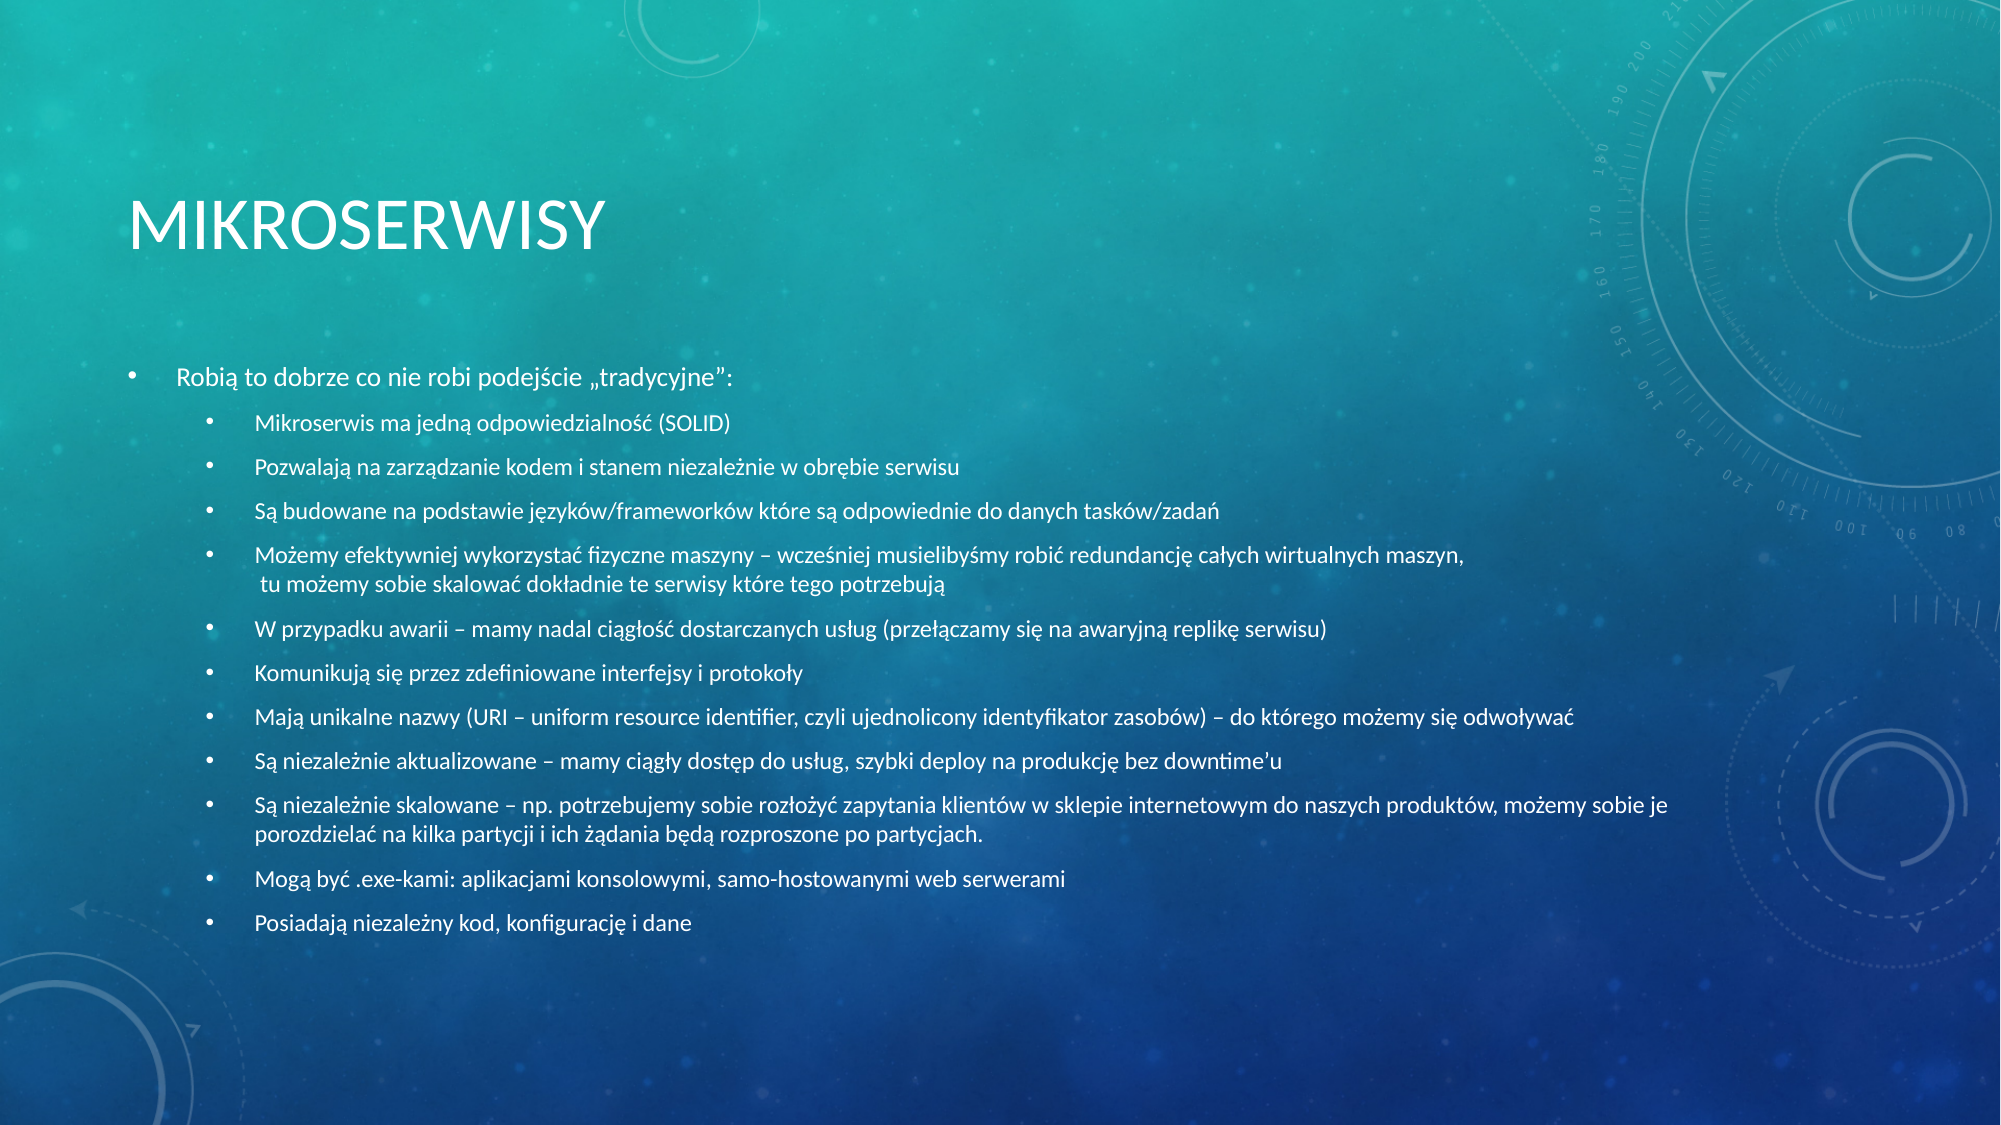

# Mikroserwisy
Robią to dobrze co nie robi podejście „tradycyjne”:
Mikroserwis ma jedną odpowiedzialność (SOLID)
Pozwalają na zarządzanie kodem i stanem niezależnie w obrębie serwisu
Są budowane na podstawie języków/frameworków które są odpowiednie do danych tasków/zadań
Możemy efektywniej wykorzystać fizyczne maszyny – wcześniej musielibyśmy robić redundancję całych wirtualnych maszyn,
 tu możemy sobie skalować dokładnie te serwisy które tego potrzebują
W przypadku awarii – mamy nadal ciągłość dostarczanych usług (przełączamy się na awaryjną replikę serwisu)
Komunikują się przez zdefiniowane interfejsy i protokoły
Mają unikalne nazwy (URI – uniform resource identifier, czyli ujednolicony identyfikator zasobów) – do którego możemy się odwoływać
Są niezależnie aktualizowane – mamy ciągły dostęp do usług, szybki deploy na produkcję bez downtime’u
Są niezależnie skalowane – np. potrzebujemy sobie rozłożyć zapytania klientów w sklepie internetowym do naszych produktów, możemy sobie je porozdzielać na kilka partycji i ich żądania będą rozproszone po partycjach.
Mogą być .exe-kami: aplikacjami konsolowymi, samo-hostowanymi web serwerami
Posiadają niezależny kod, konfigurację i dane